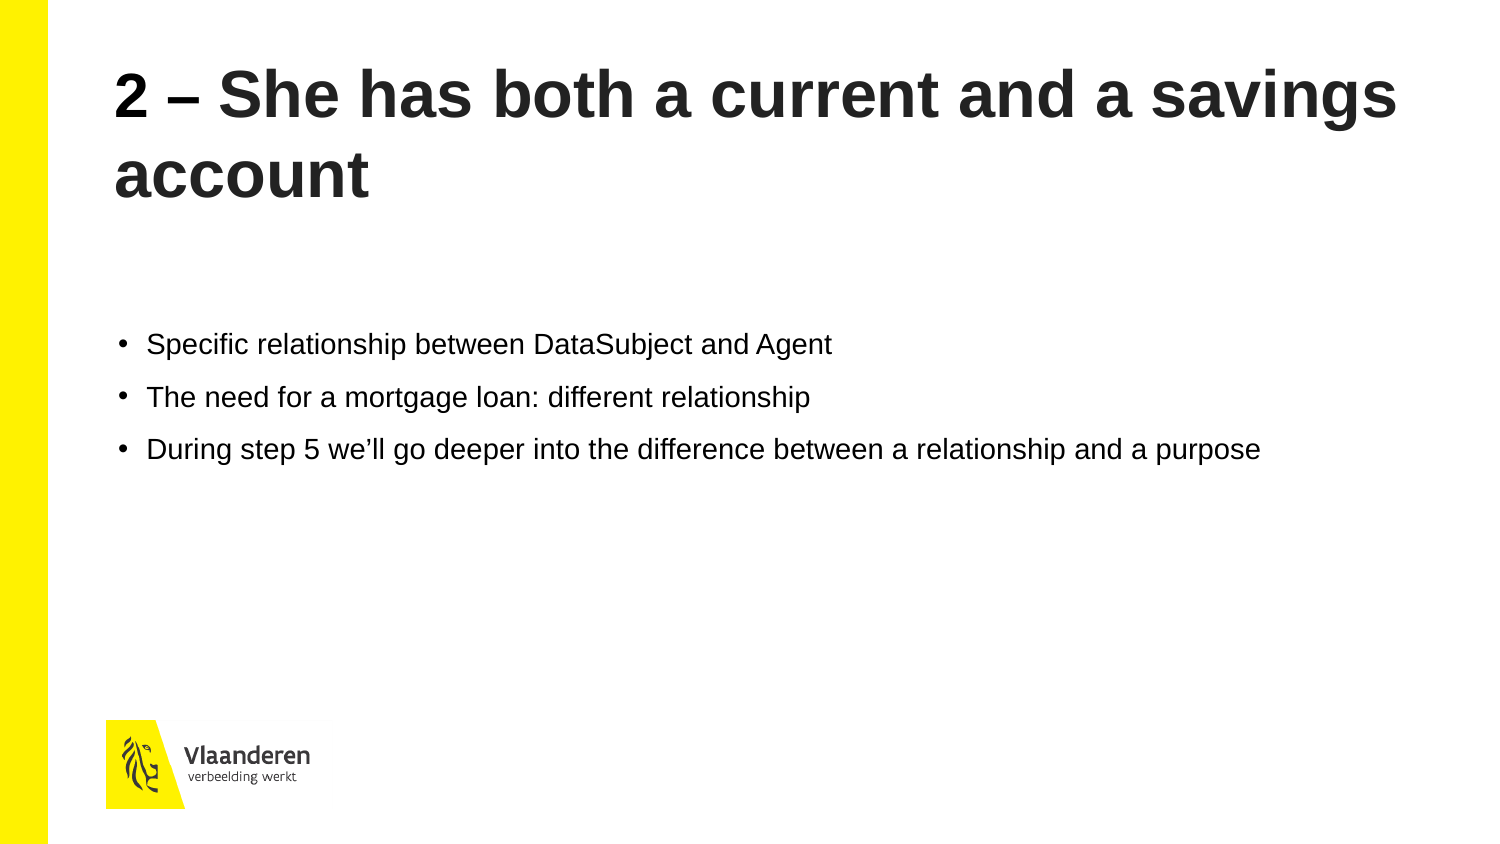

2 – She has both a current and a savings account
Specific relationship between DataSubject and Agent
The need for a mortgage loan: different relationship
During step 5 we’ll go deeper into the difference between a relationship and a purpose